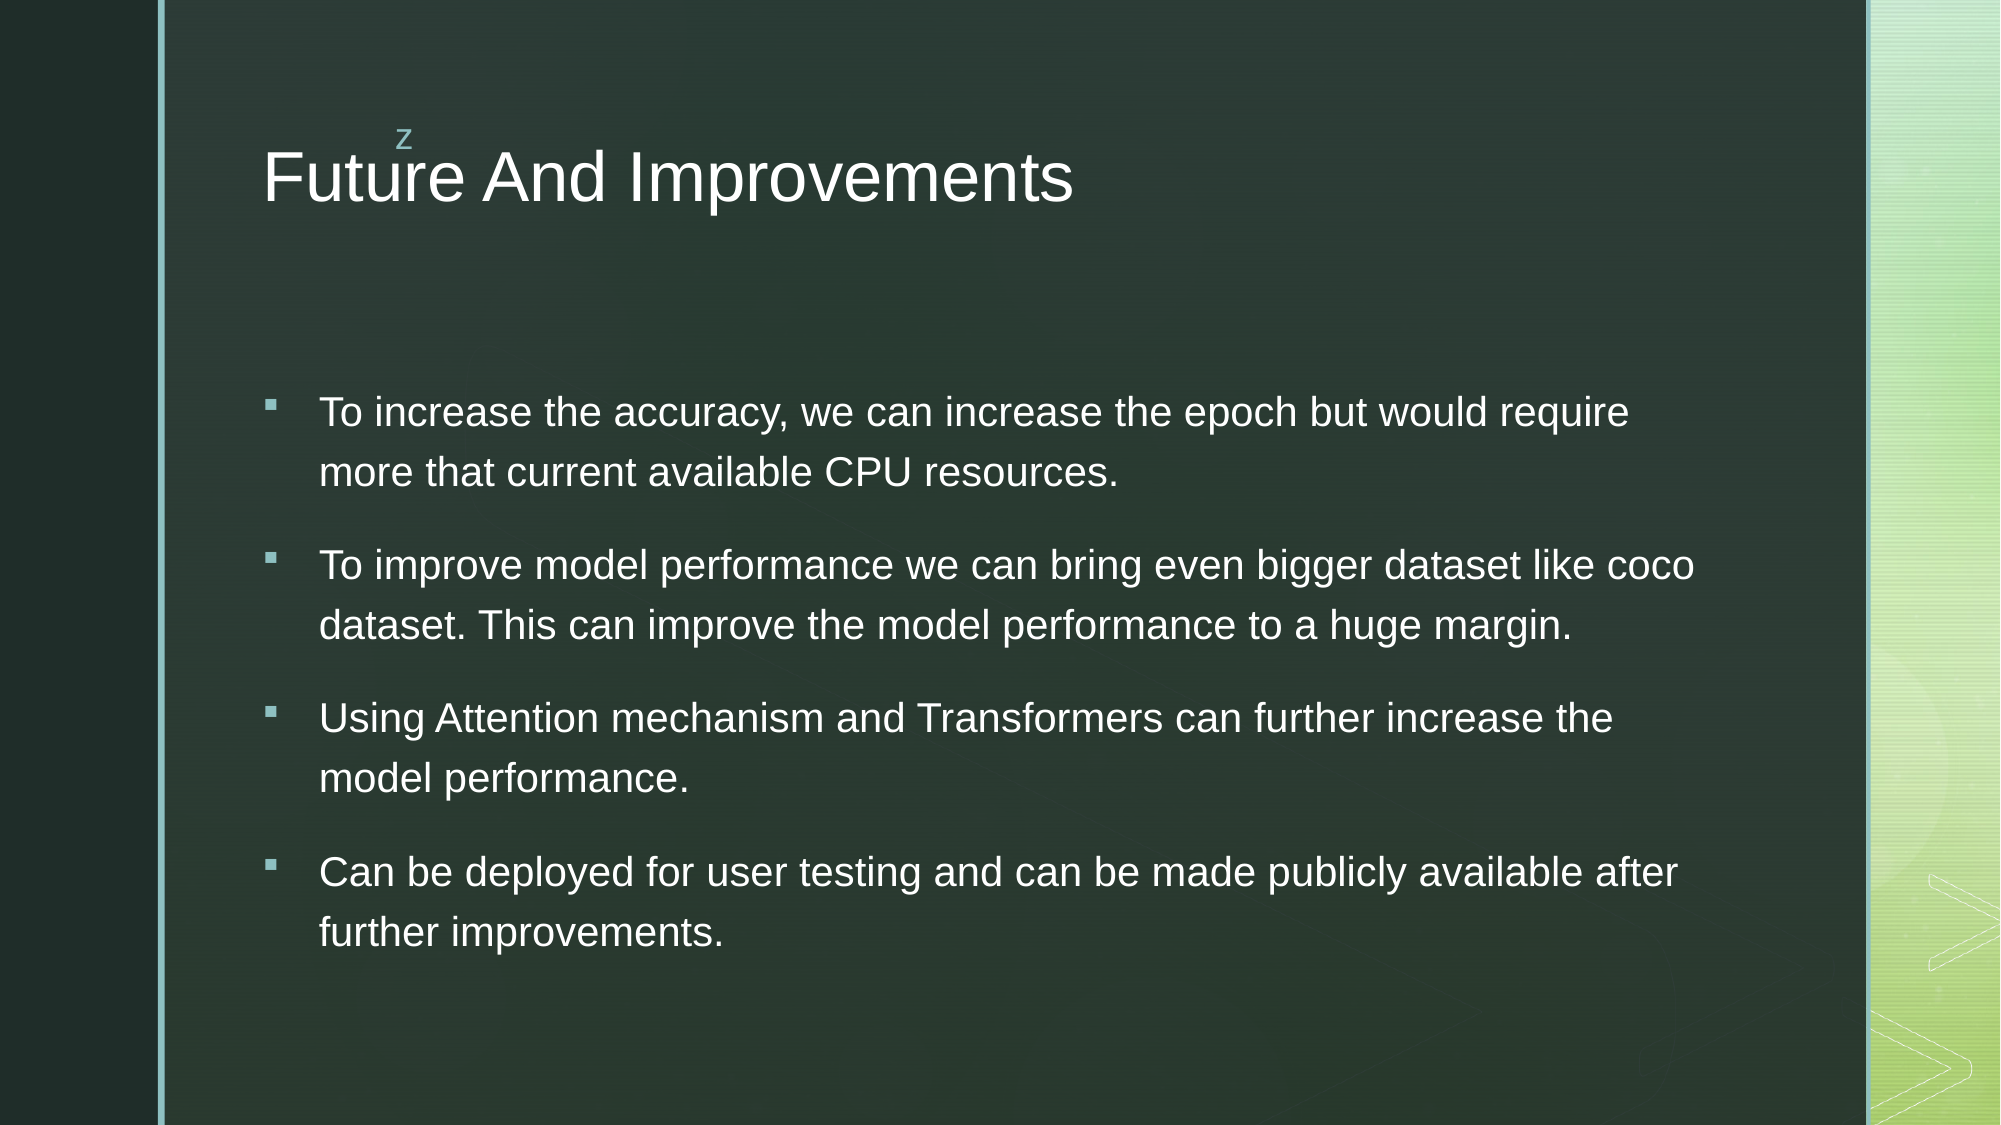

# Future And Improvements
To increase the accuracy, we can increase the epoch but would require more that current available CPU resources.
To improve model performance we can bring even bigger dataset like coco dataset. This can improve the model performance to a huge margin.
Using Attention mechanism and Transformers can further increase the model performance.
Can be deployed for user testing and can be made publicly available after further improvements.